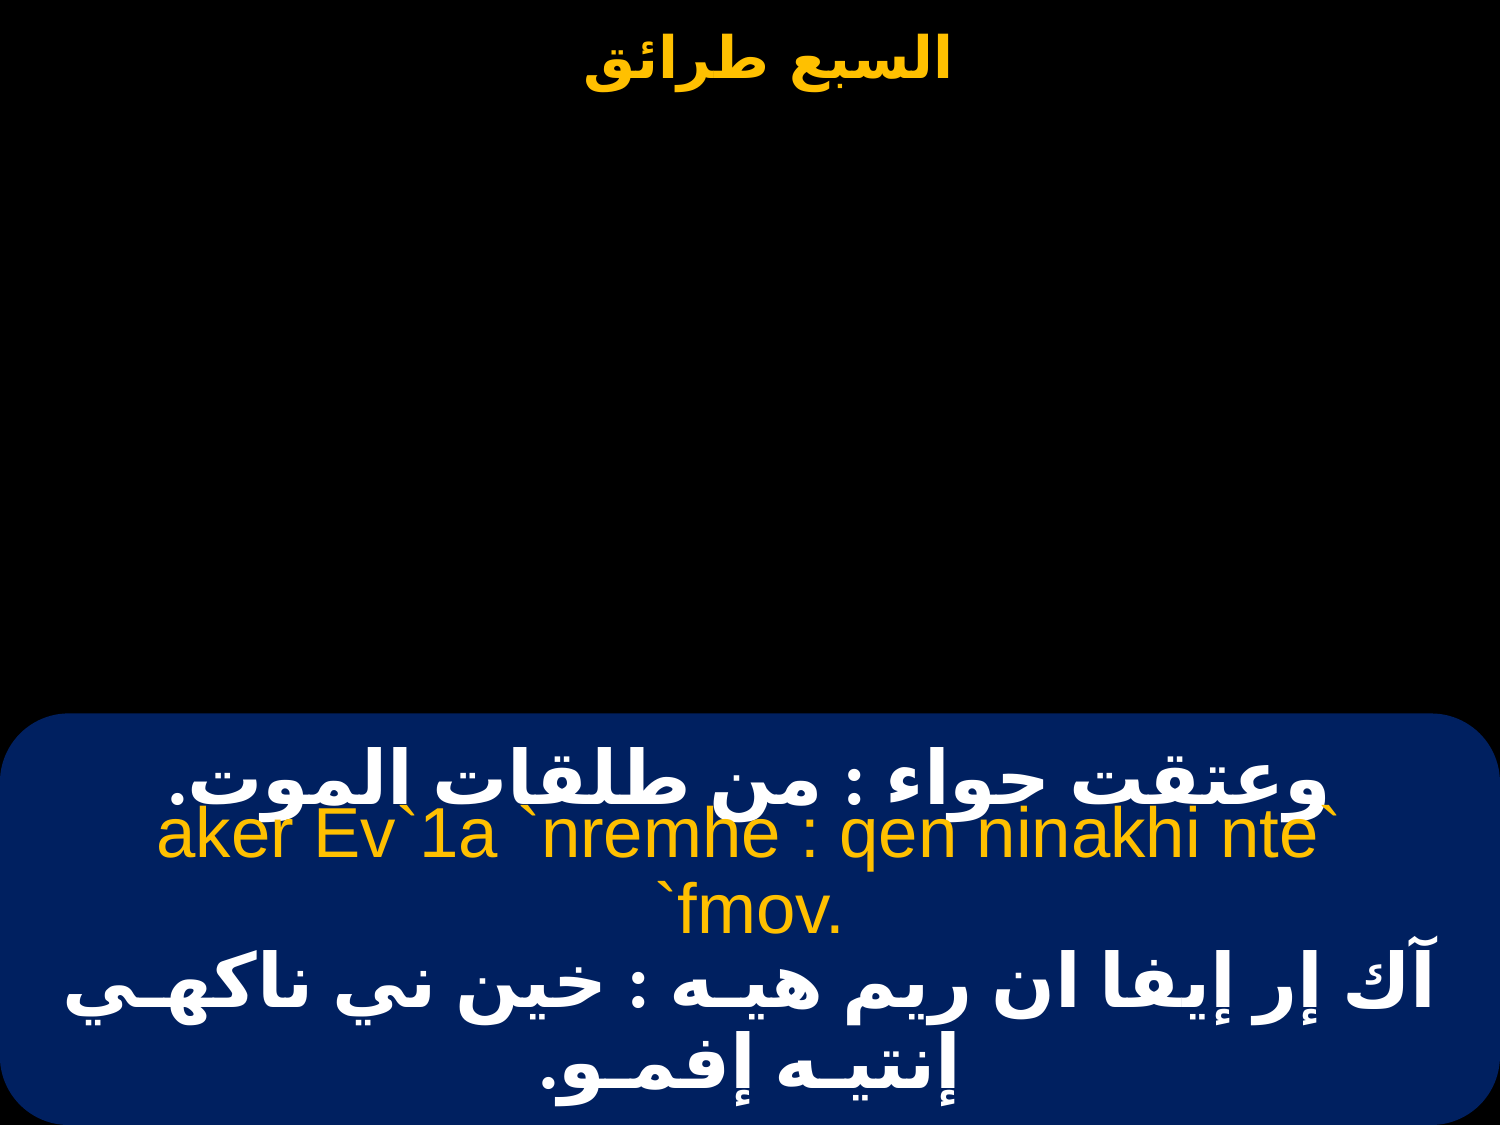

# وعتقت حواء : من طلقات الموت.
aker Ev`1a `nremhe : qen ninakhi nte` `fmov.
آك إر إيفا ان ريم هيـه : خين ني ناكهـي إنتيـه إفمـو.